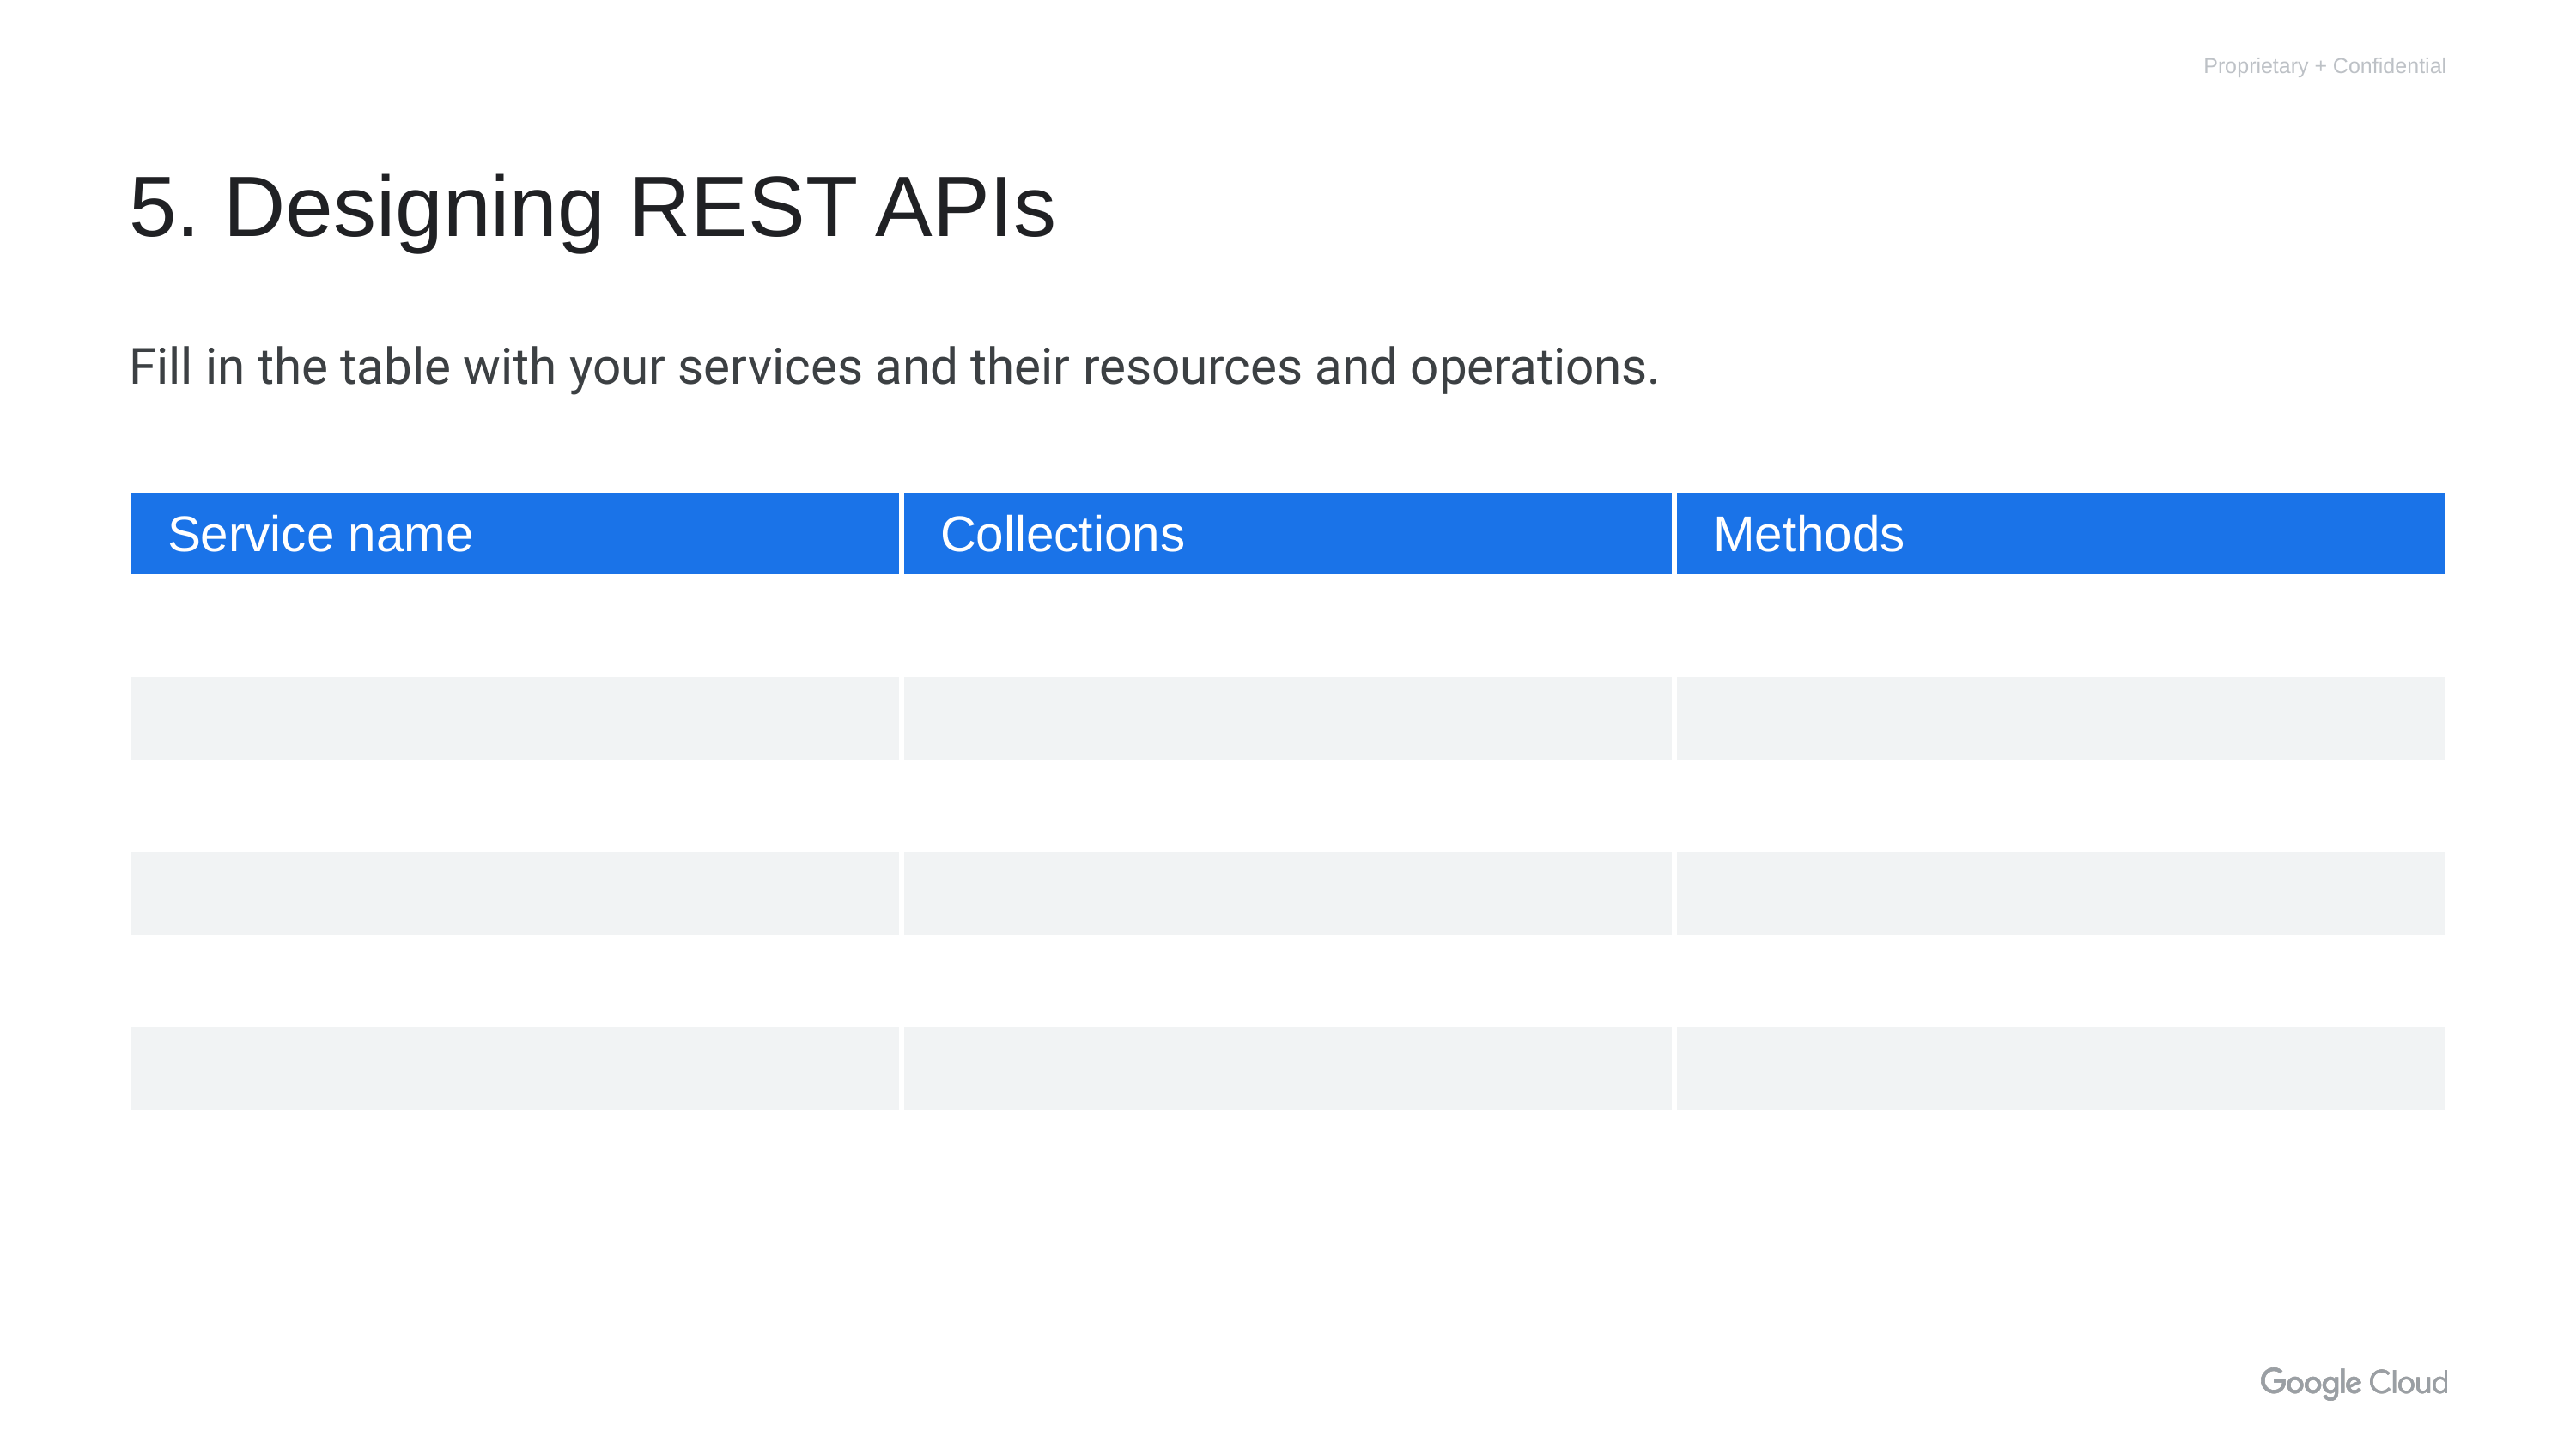

# 5. Designing REST APIs
Fill in the table with your services and their resources and operations.
| Service name | Collections | Methods |
| --- | --- | --- |
|  |  |  |
|  |  |  |
|  |  |  |
|  |  |  |
|  |  |  |
|  |  |  |